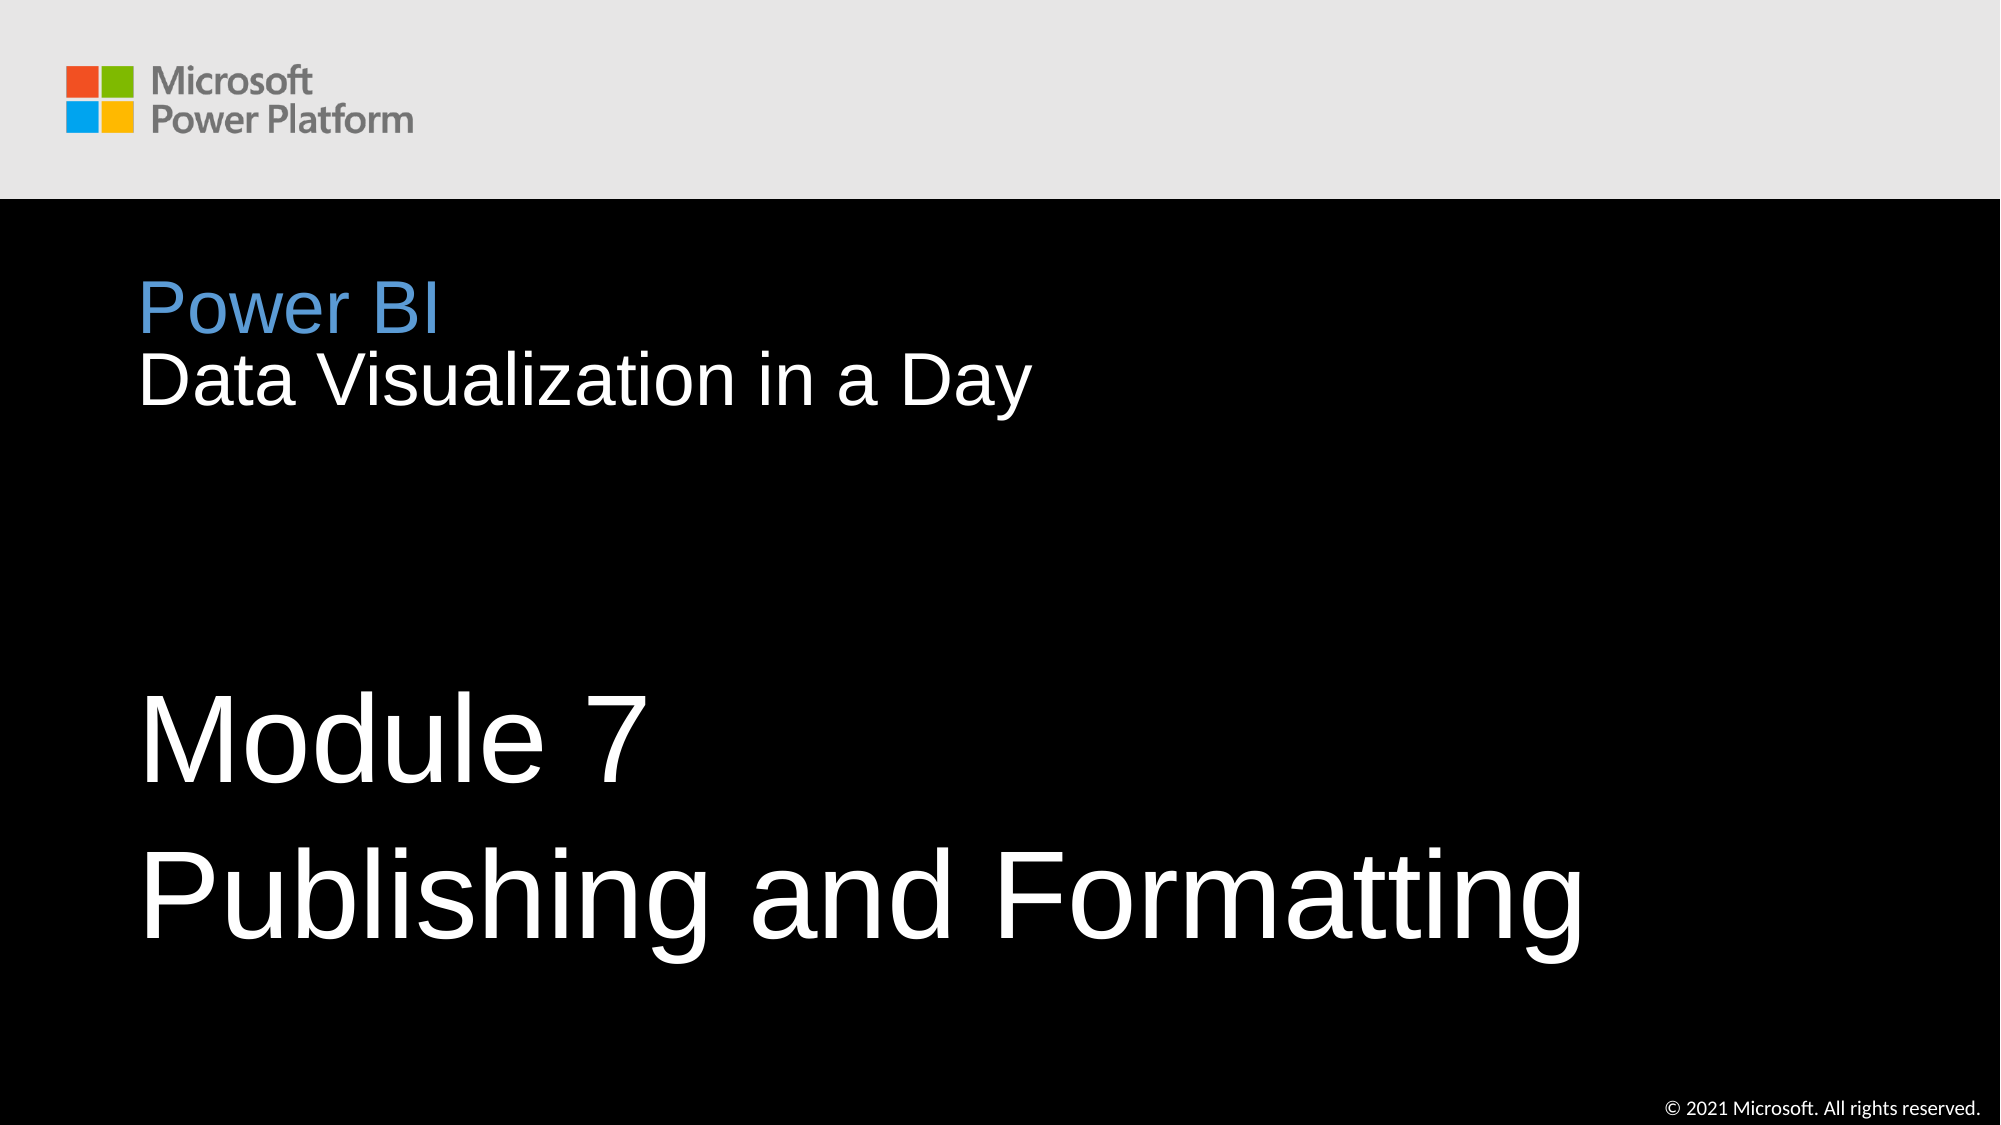

# Power BI Data Visualization in a Day
Module 7
Publishing and Formatting
© 2021 Microsoft. All rights reserved.